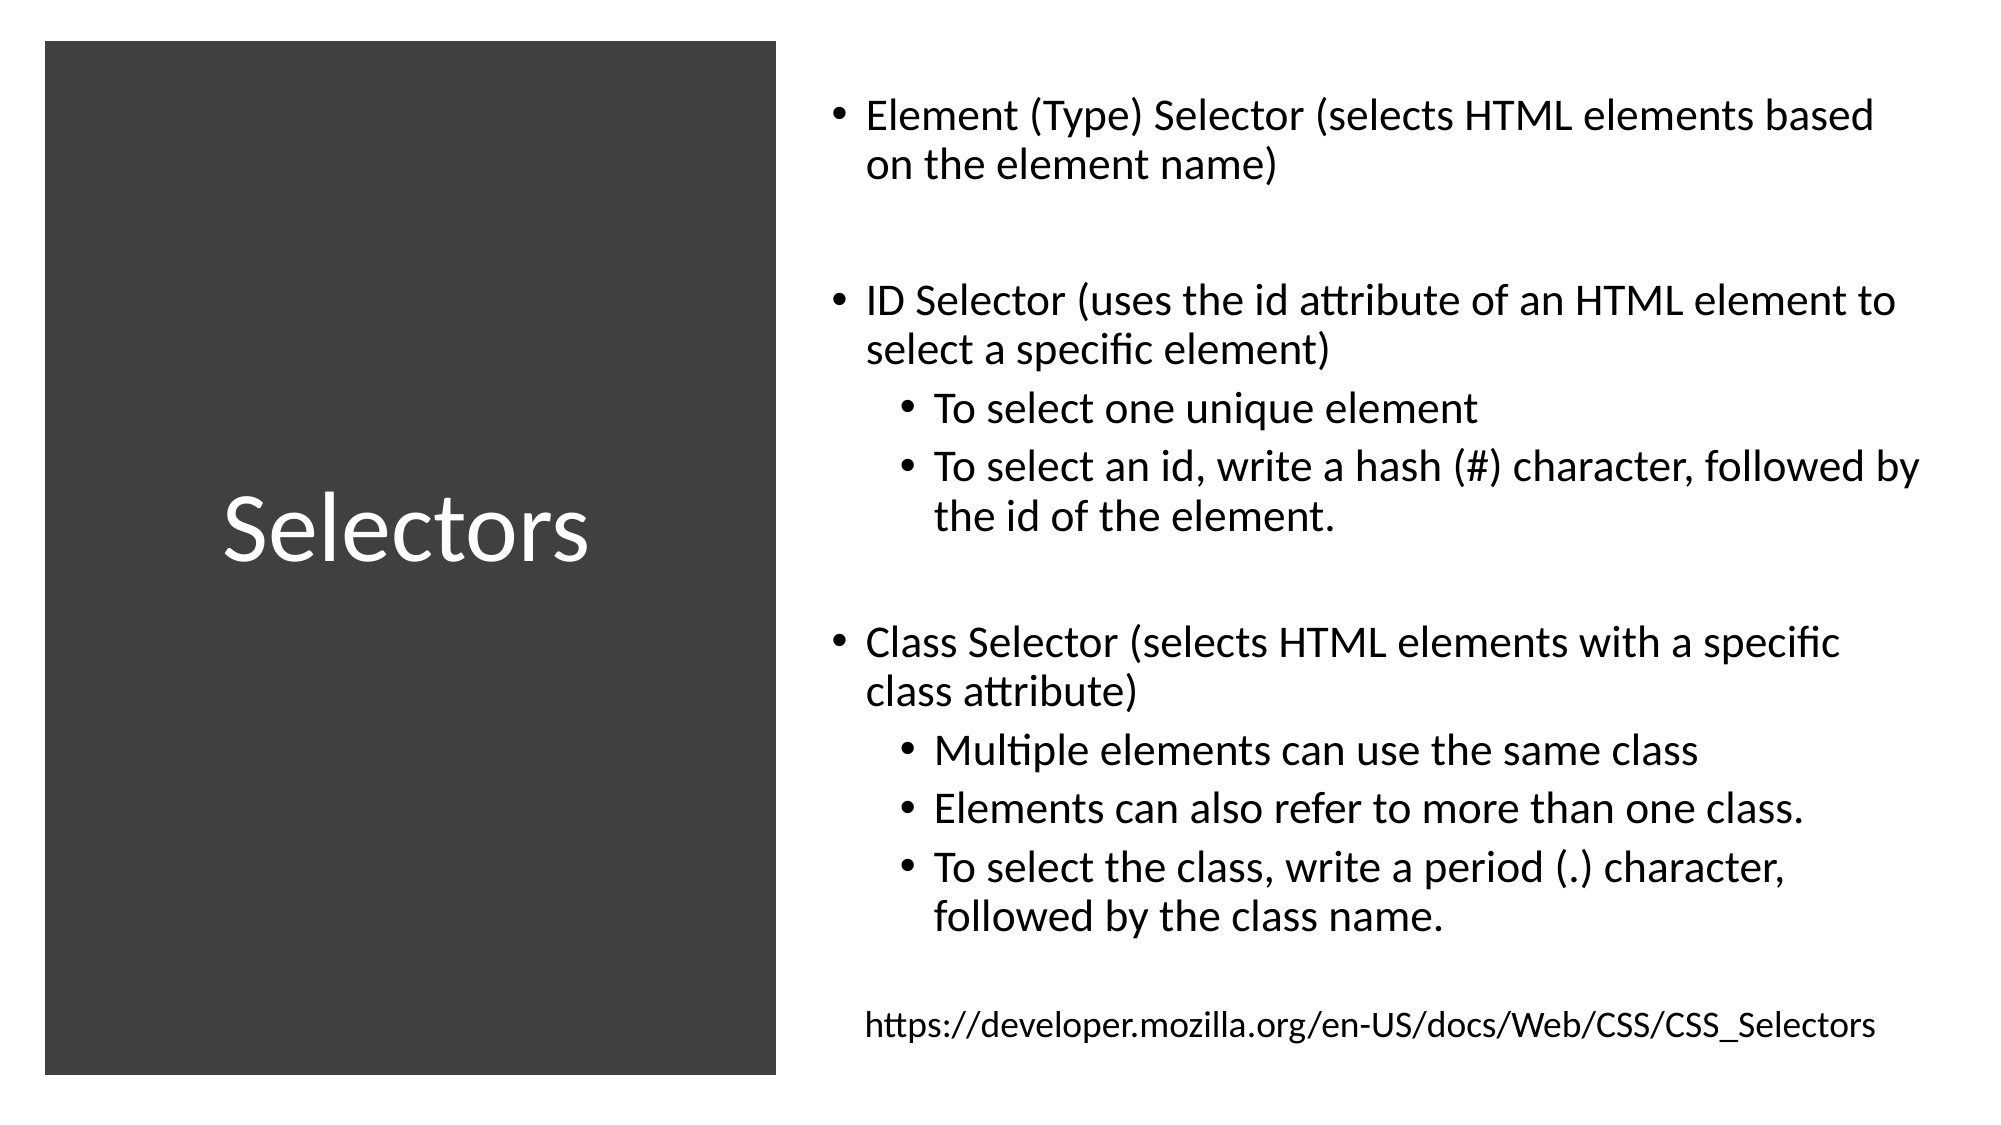

Element (Type) Selector (selects HTML elements based on the element name)

ID Selector (uses the id attribute of an HTML element to select a specific element)
To select one unique element
To select an id, write a hash (#) character, followed by the id of the element.

Class Selector (selects HTML elements with a specific class attribute)
Multiple elements can use the same class
Elements can also refer to more than one class.
To select the class, write a period (.) character, followed by the class name.

# Selectors
https://developer.mozilla.org/en-US/docs/Web/CSS/CSS_Selectors